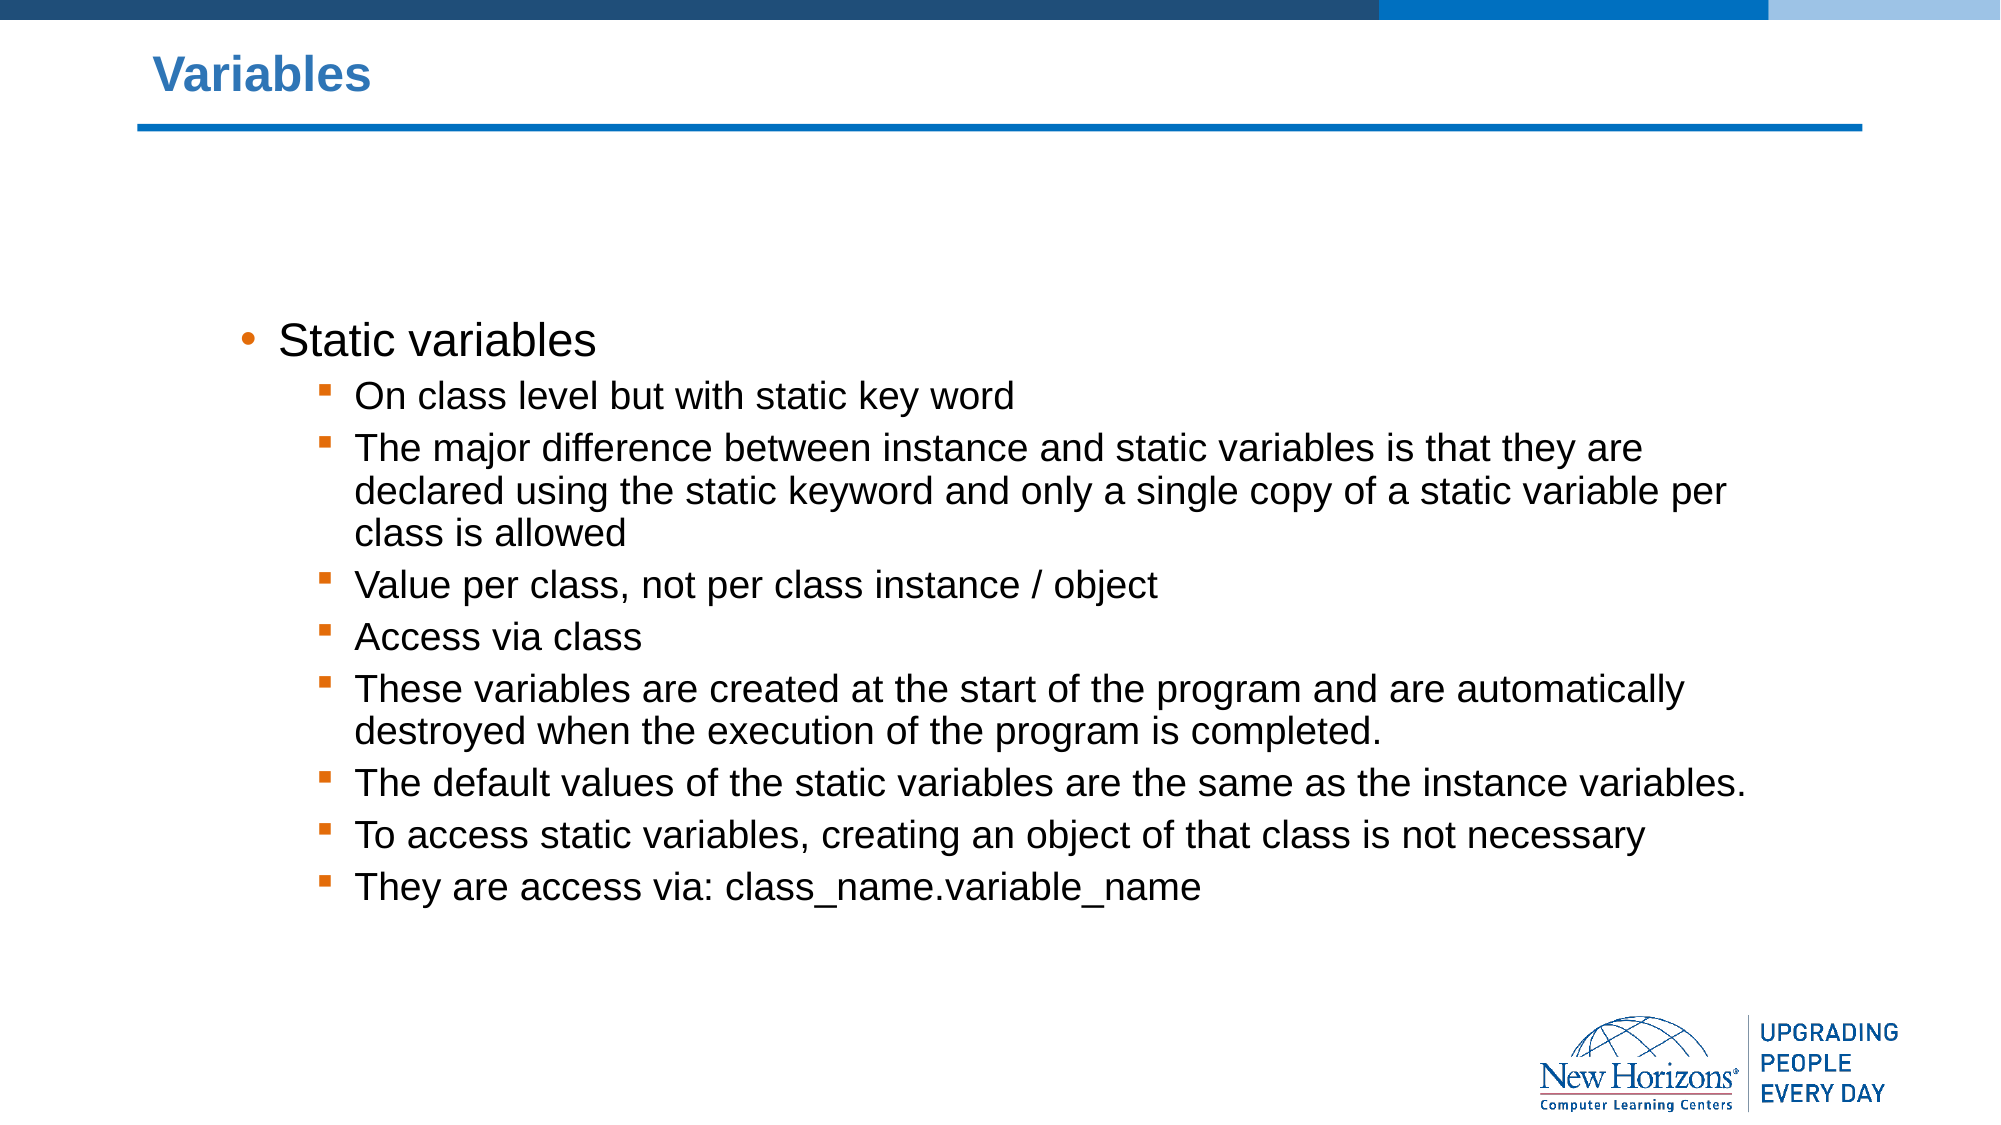

# Variables
Static variables
On class level but with static key word
The major difference between instance and static variables is that they are declared using the static keyword and only a single copy of a static variable per class is allowed
Value per class, not per class instance / object
Access via class
These variables are created at the start of the program and are automatically destroyed when the execution of the program is completed.
The default values of the static variables are the same as the instance variables.
To access static variables, creating an object of that class is not necessary
They are access via: class_name.variable_name